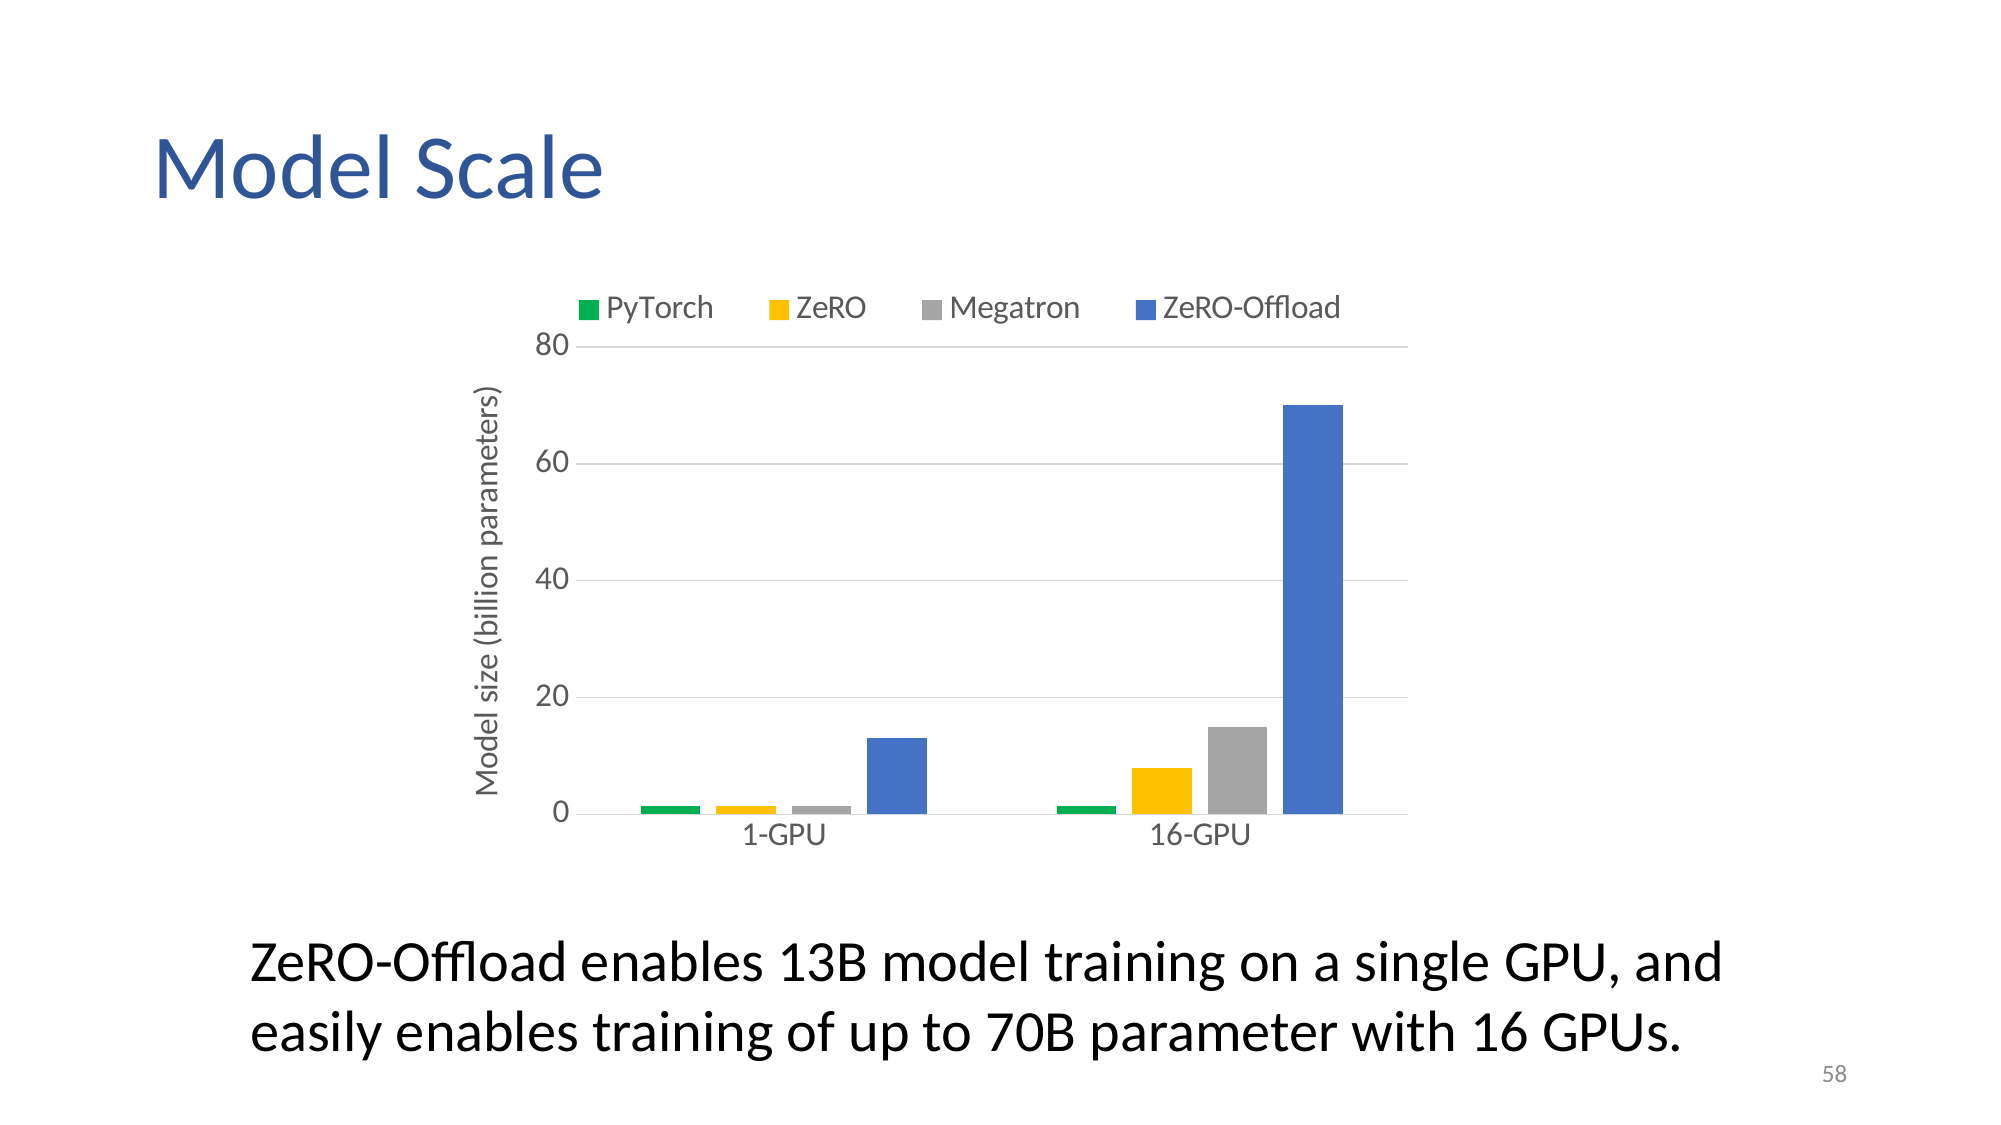

# Model Scale

### Chart

| Category | PyTorch | ZeRO | Megatron | ZeRO-Offload |
|---|---|---|---|---|
| 1-GPU | 1.4 | 1.4 | 1.4 | 13.0 |
| 16-GPU | 1.4 | 8.0 | 15.0 | 70.0 |
ZeRO-Offload enables 13B model training on a single GPU, and easily enables training of up to 70B parameter with 16 GPUs.
58